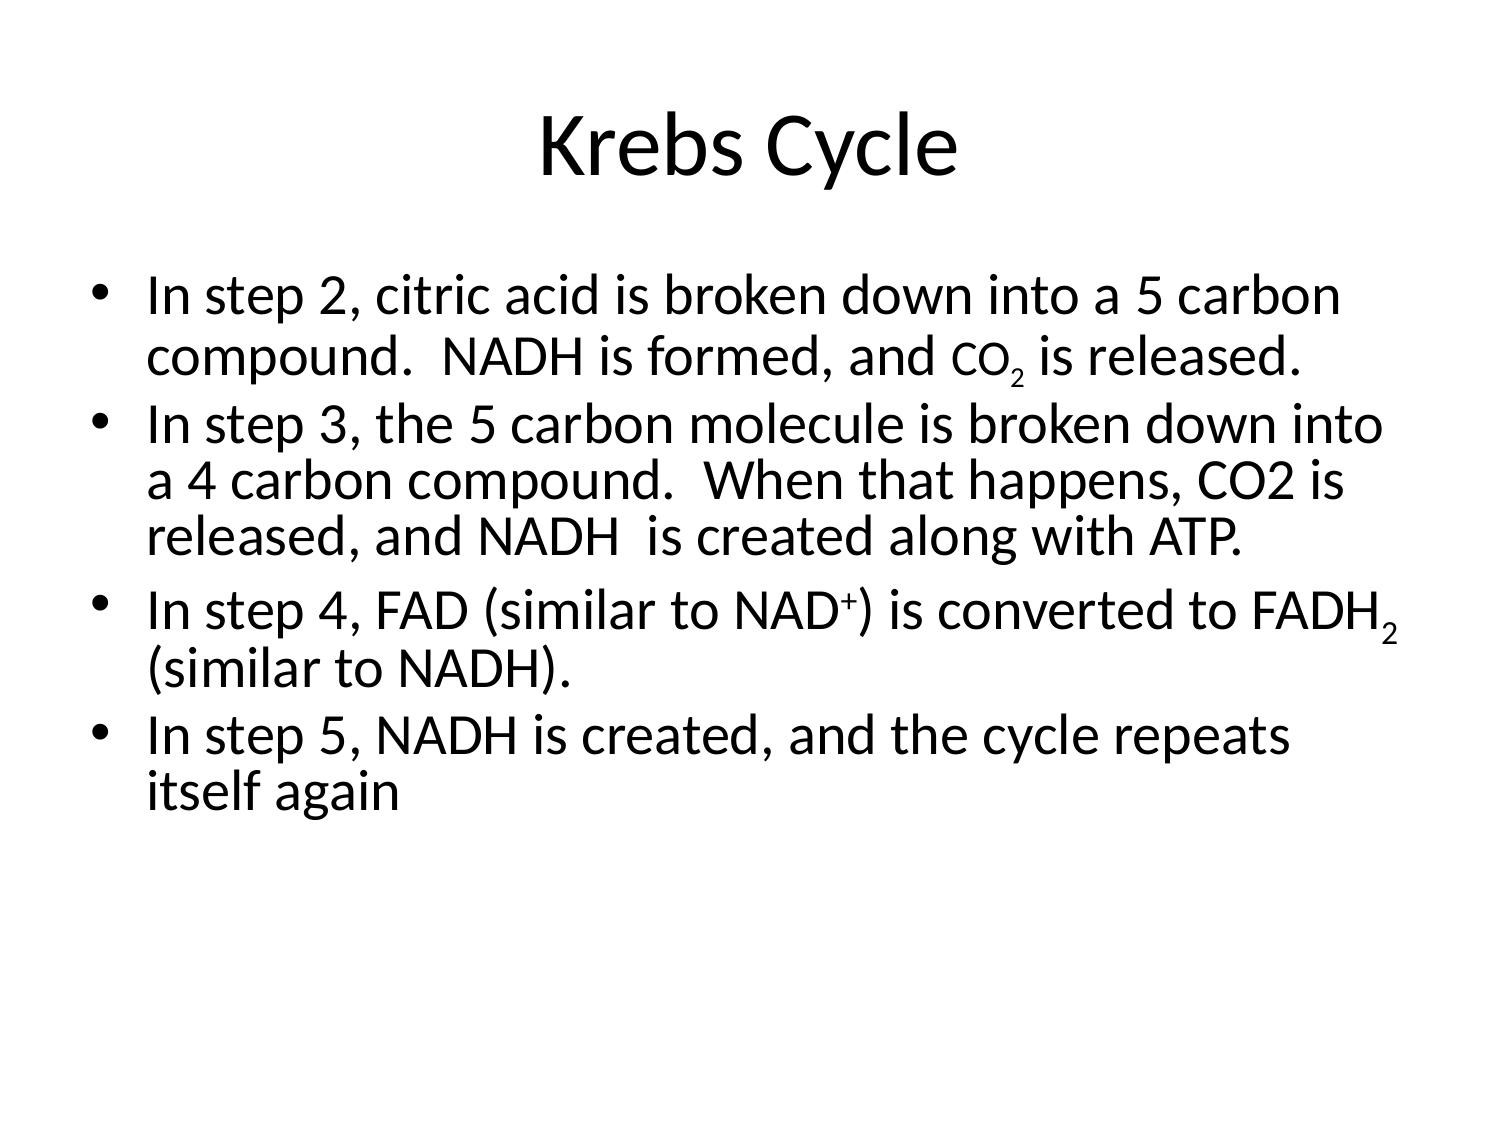

# Krebs Cycle
In step 2, citric acid is broken down into a 5 carbon compound.  NADH is formed, and CO2 is released.
In step 3, the 5 carbon molecule is broken down into a 4 carbon compound.  When that happens, CO2 is released, and NADH  is created along with ATP.
In step 4, FAD (similar to NAD+) is converted to FADH2 (similar to NADH).
In step 5, NADH is created, and the cycle repeats itself again